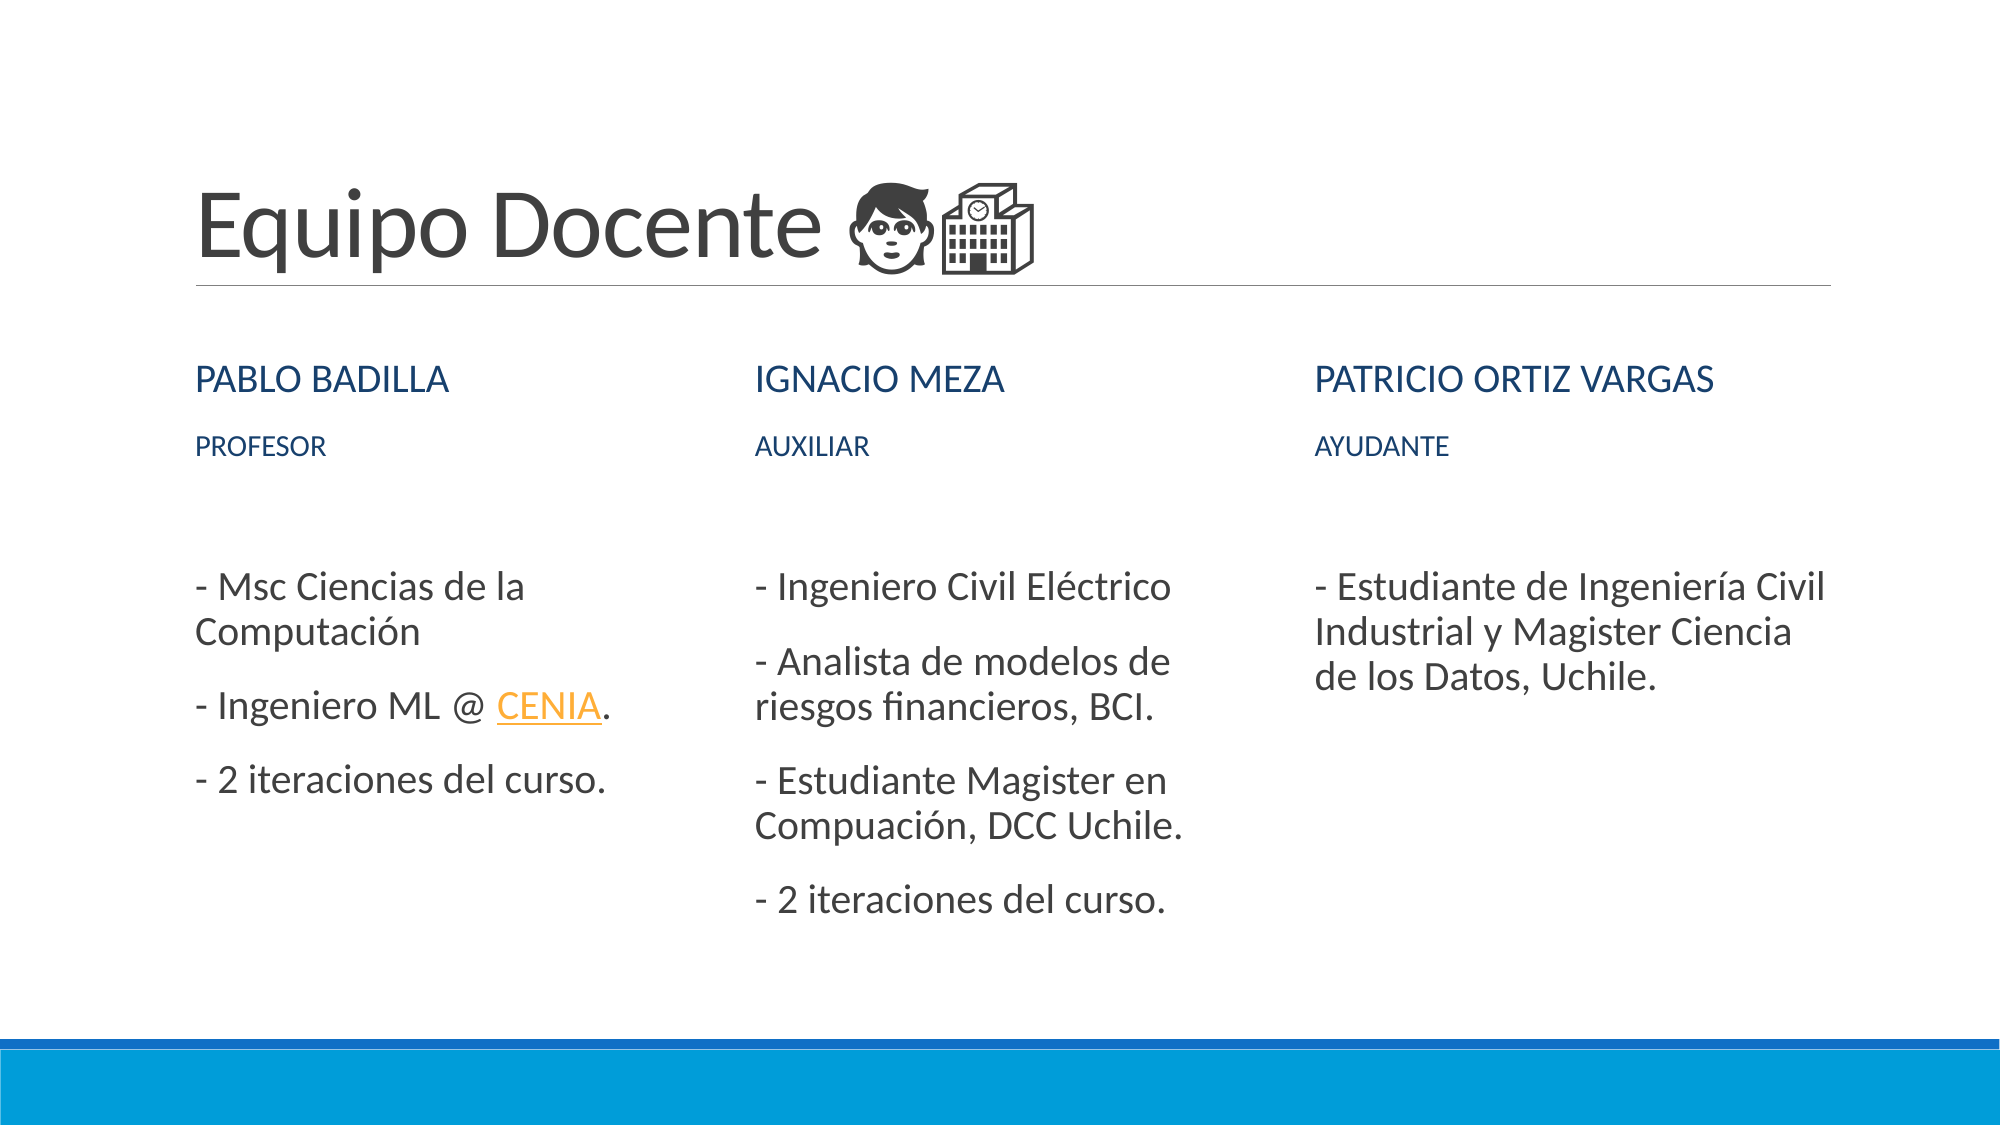

# Equipo Docente 🧑‍🏫
Pablo Badilla
Profesor
Ignacio Meza
Auxiliar
Patricio Ortiz Vargas
AYudante

- Msc Ciencias de la Computación
- Ingeniero ML @ CENIA.
- 2 iteraciones del curso.

- Ingeniero Civil Eléctrico
- Analista de modelos de riesgos financieros, BCI.
- Estudiante Magister en Compuación, DCC Uchile.
- 2 iteraciones del curso.

- Estudiante de Ingeniería Civil Industrial y Magister Ciencia de los Datos, Uchile.